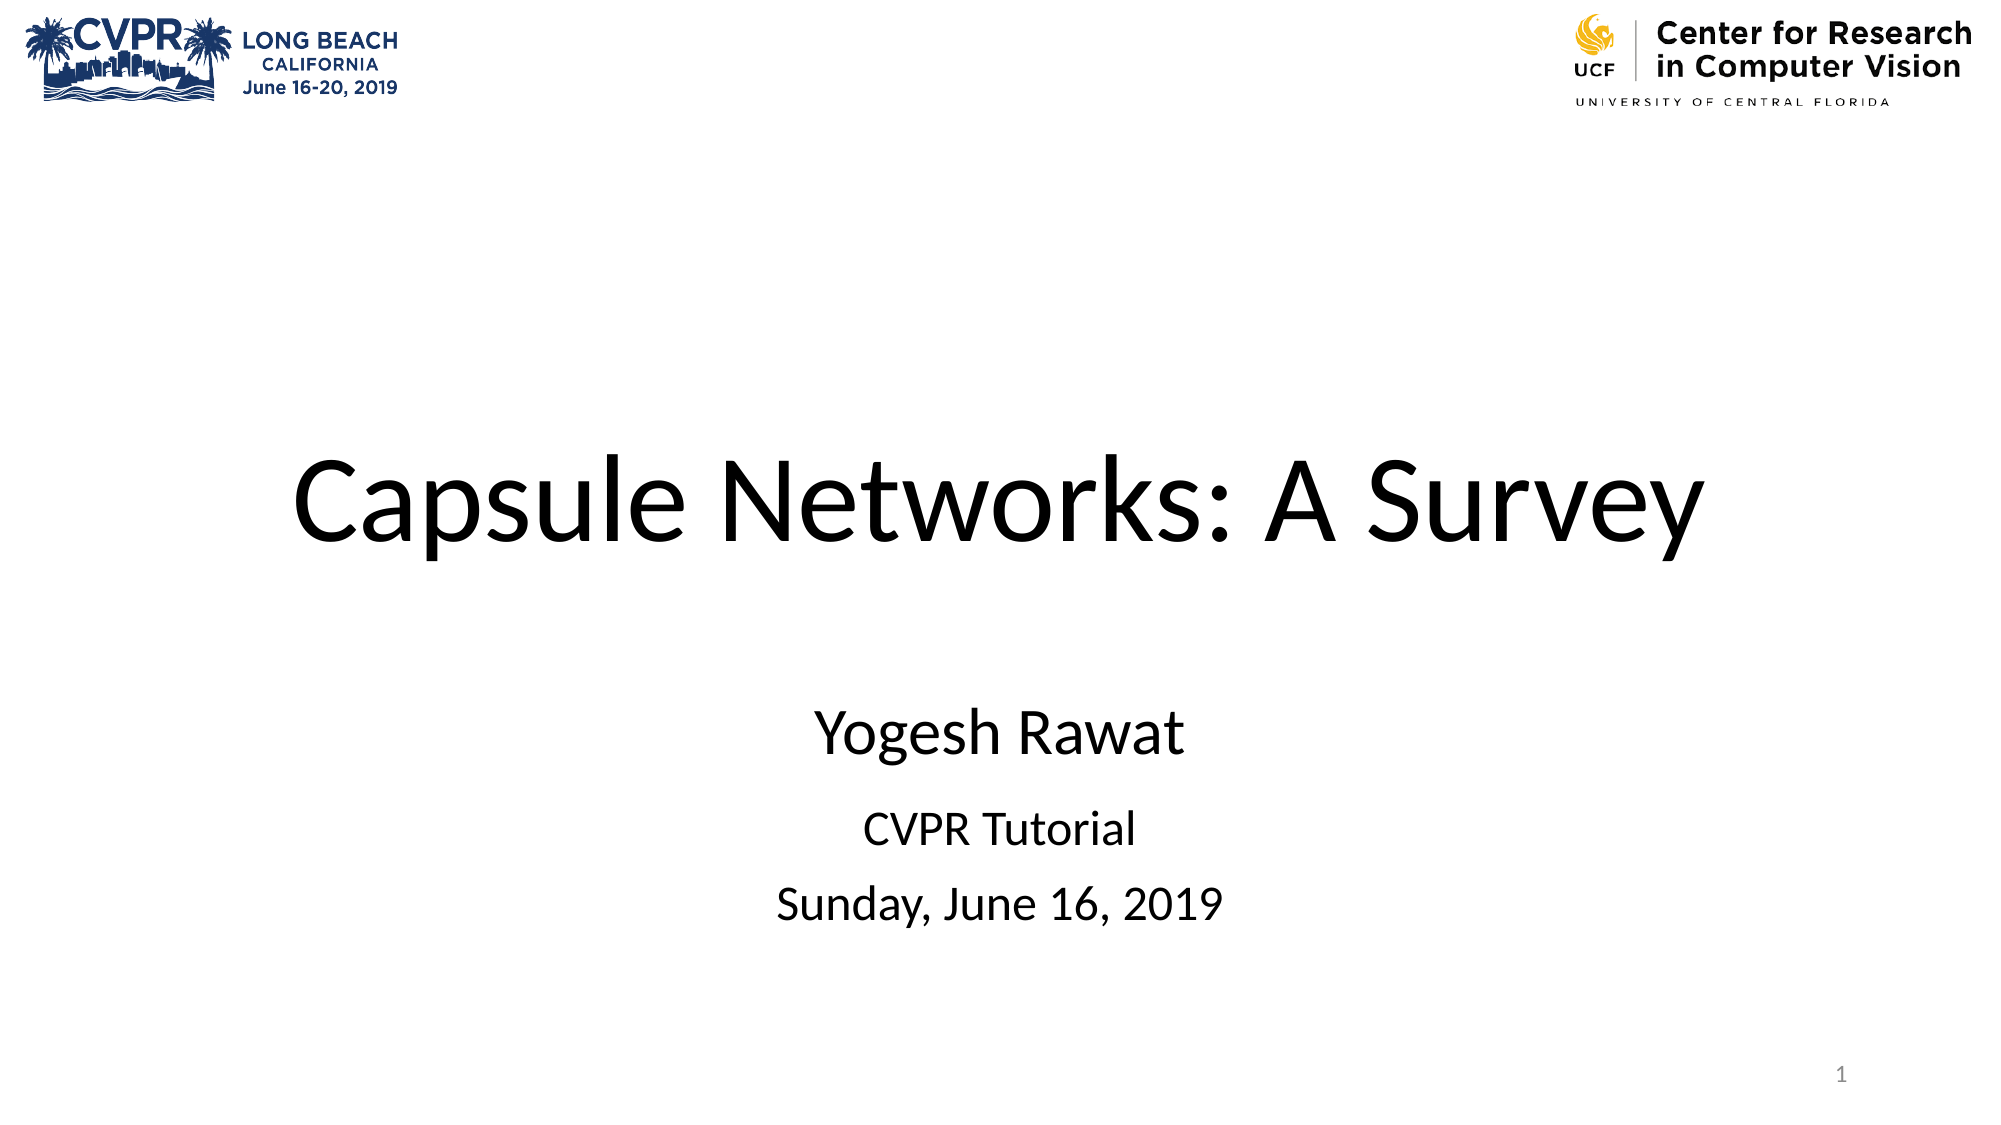

# Capsule Networks: A Survey
Yogesh Rawat
CVPR Tutorial
Sunday, June 16, 2019
1